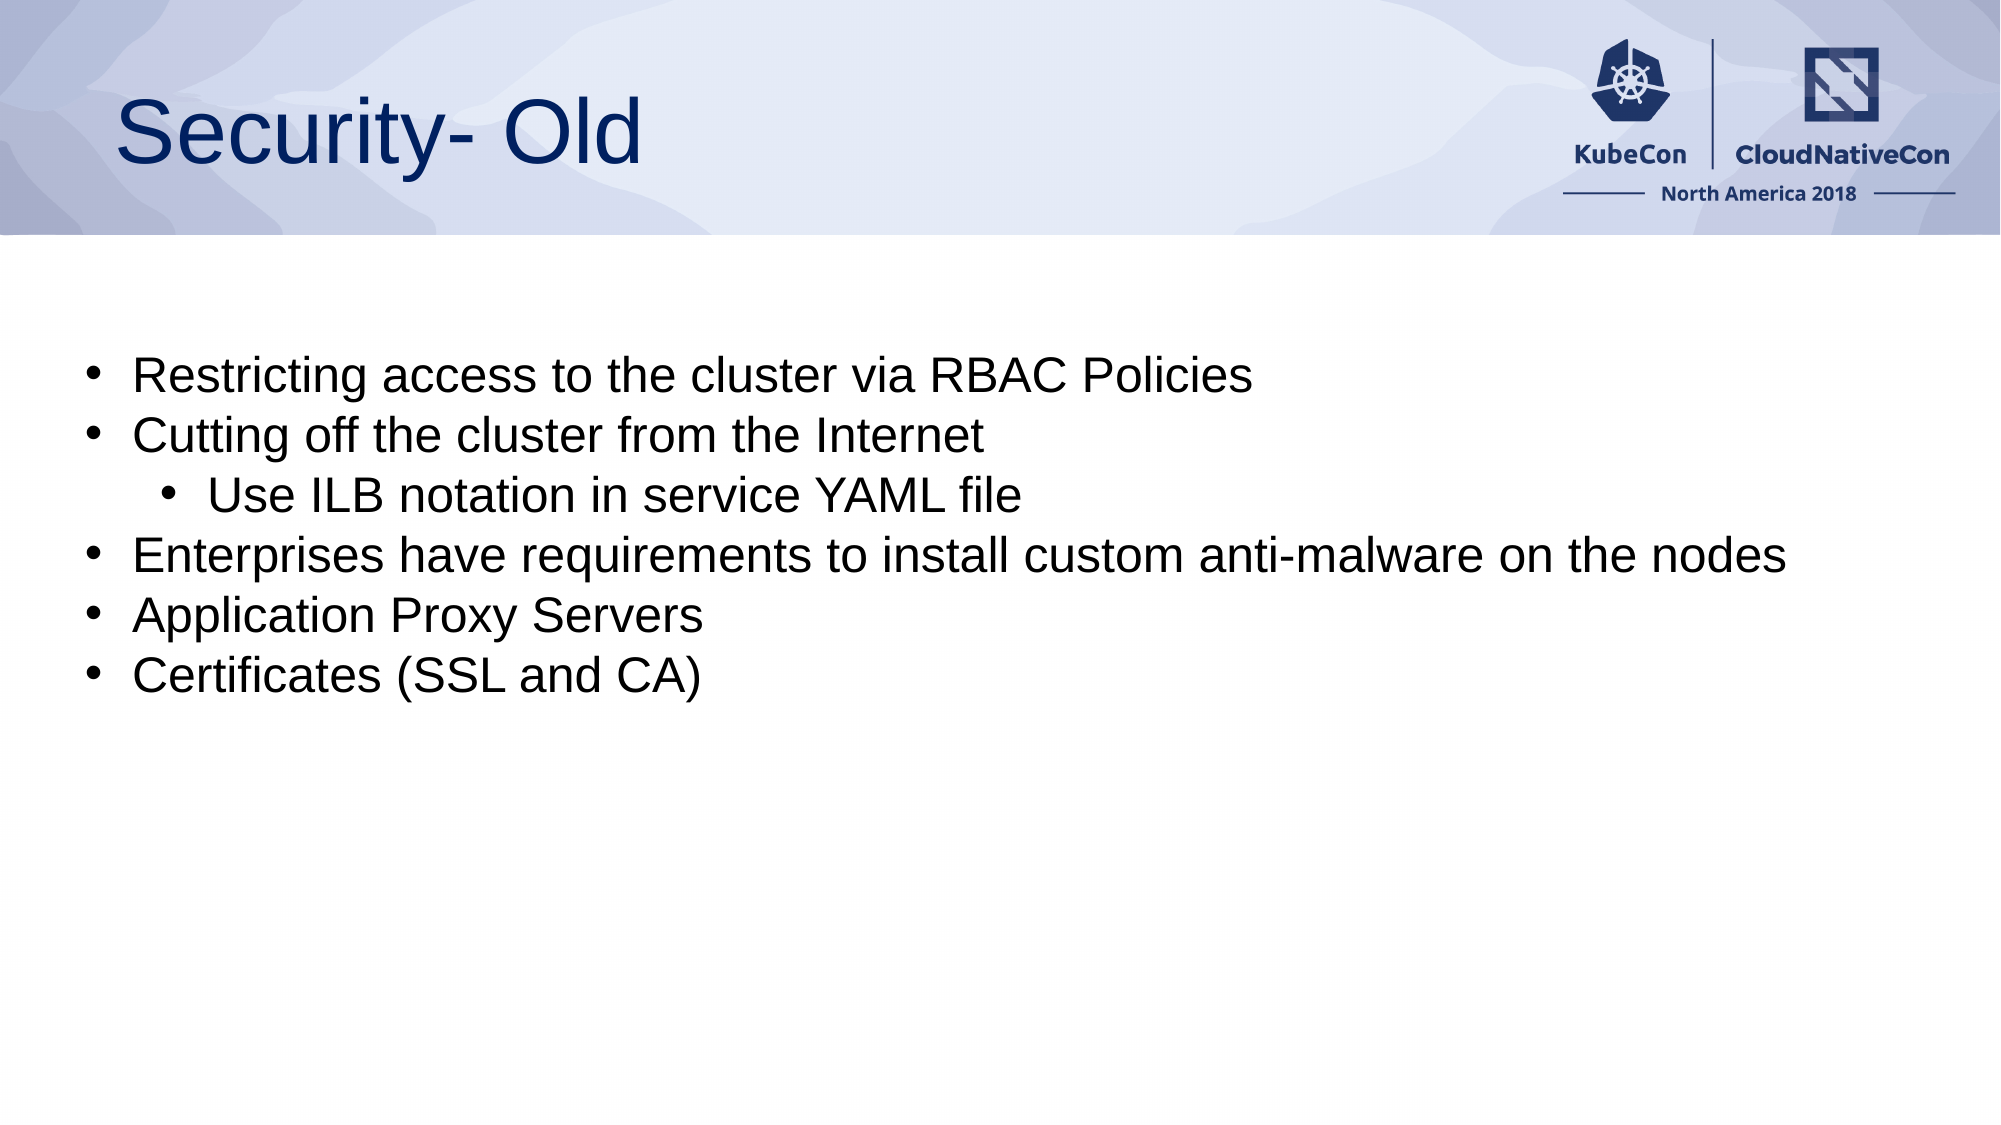

# Security- Old
Restricting access to the cluster via RBAC Policies
Cutting off the cluster from the Internet
Use ILB notation in service YAML file
Enterprises have requirements to install custom anti-malware on the nodes
Application Proxy Servers
Certificates (SSL and CA)